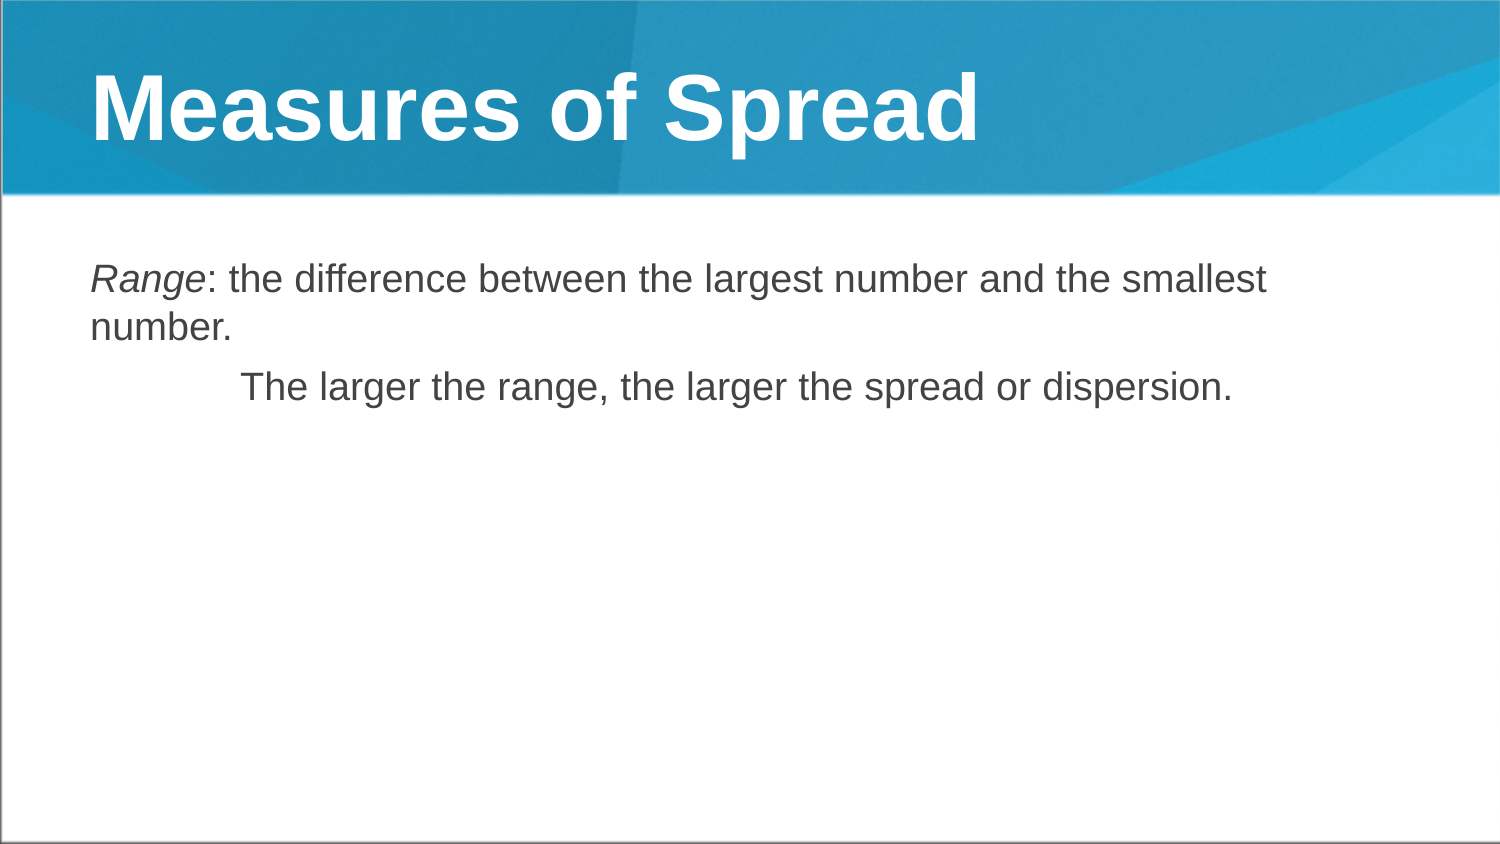

# Measures of Spread
Range: the difference between the largest number and the smallest number.
	The larger the range, the larger the spread or dispersion.